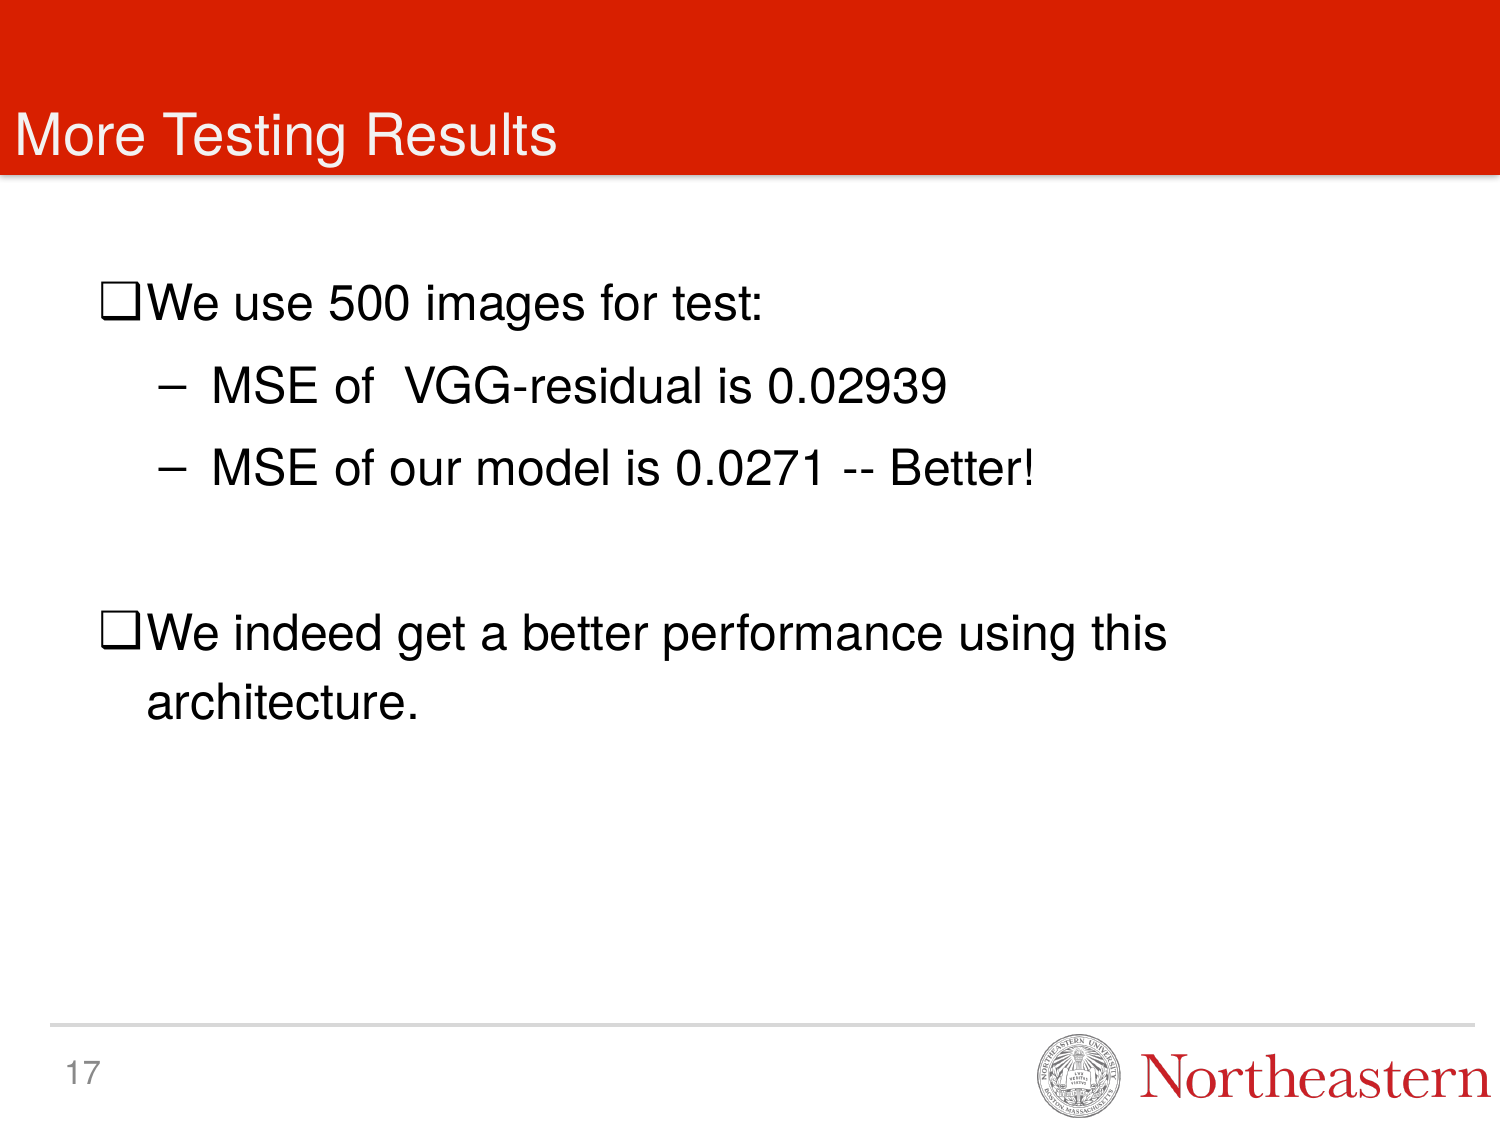

# More Testing Results
We use 500 images for test:
MSE of  VGG-residual is 0.02939
MSE of our model is 0.0271 -- Better!

We indeed get a better performance using this architecture.
17